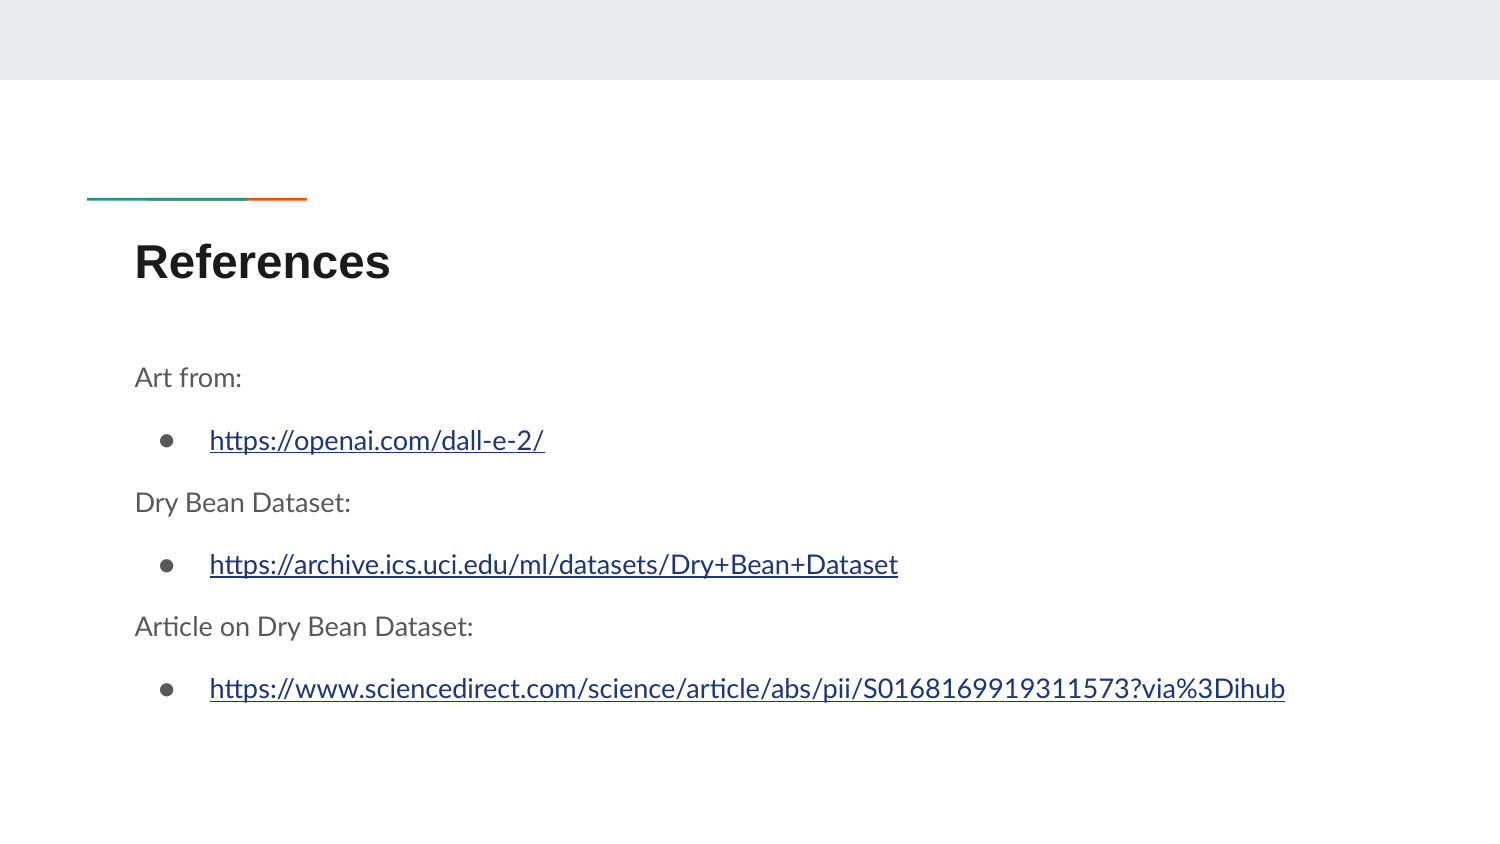

# References
Art from:
https://openai.com/dall-e-2/
Dry Bean Dataset:
https://archive.ics.uci.edu/ml/datasets/Dry+Bean+Dataset
Article on Dry Bean Dataset:
https://www.sciencedirect.com/science/article/abs/pii/S0168169919311573?via%3Dihub